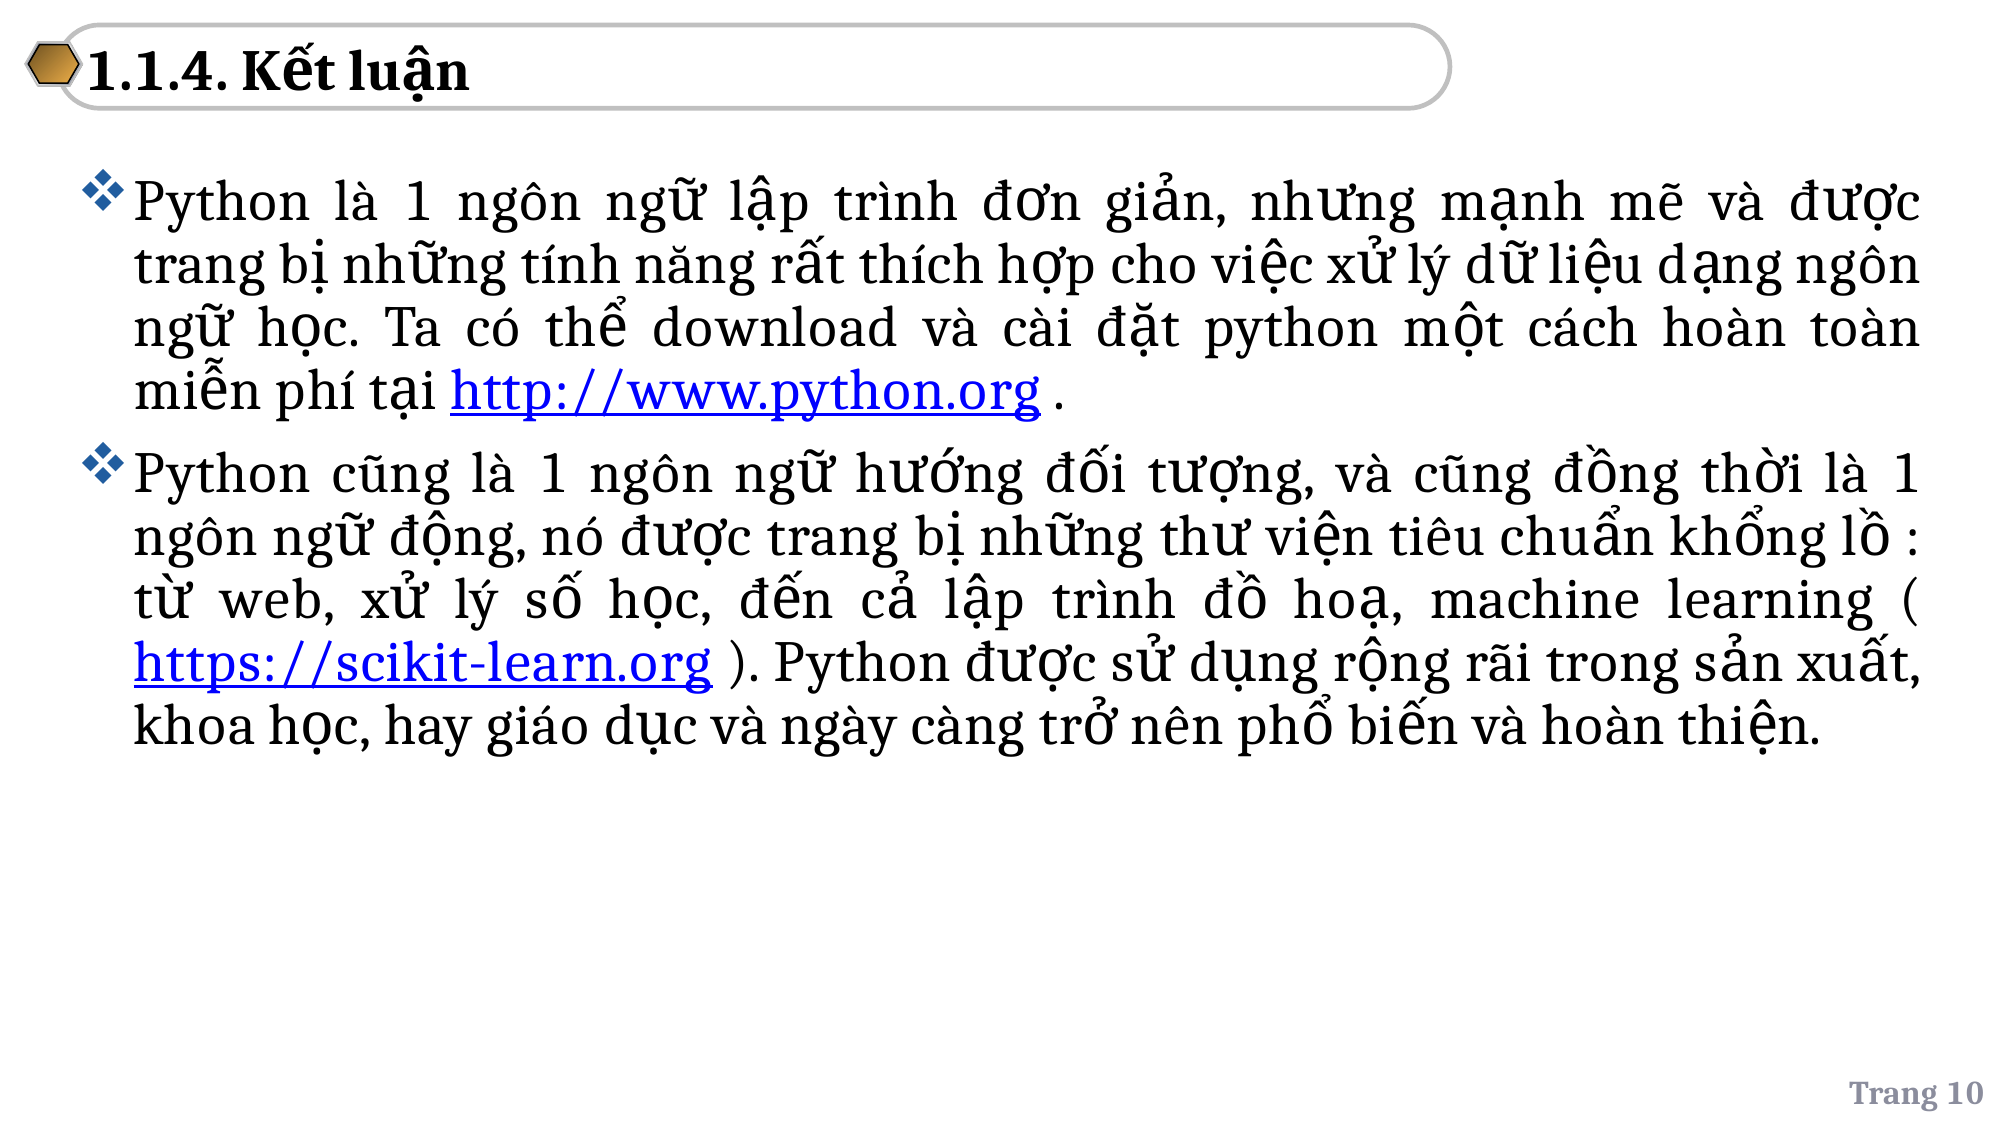

1.1.4. Kết luận

Python là 1 ngôn ngữ lập trình đơn giản, nhưng mạnh mẽ và được trang bị những tính năng rất thích hợp cho việc xử lý dữ liệu dạng ngôn ngữ học. Ta có thể download và cài đặt python một cách hoàn toàn miễn phí tại http://www.python.org .
Python cũng là 1 ngôn ngữ hướng đối tượng, và cũng đồng thời là 1 ngôn ngữ động, nó được trang bị những thư viện tiêu chuẩn khổng lồ : từ web, xử lý số học, đến cả lập trình đồ hoạ, machine learning (https://scikit-learn.org ). Python được sử dụng rộng rãi trong sản xuất, khoa học, hay giáo dục và ngày càng trở nên phổ biến và hoàn thiện.
Trang 10